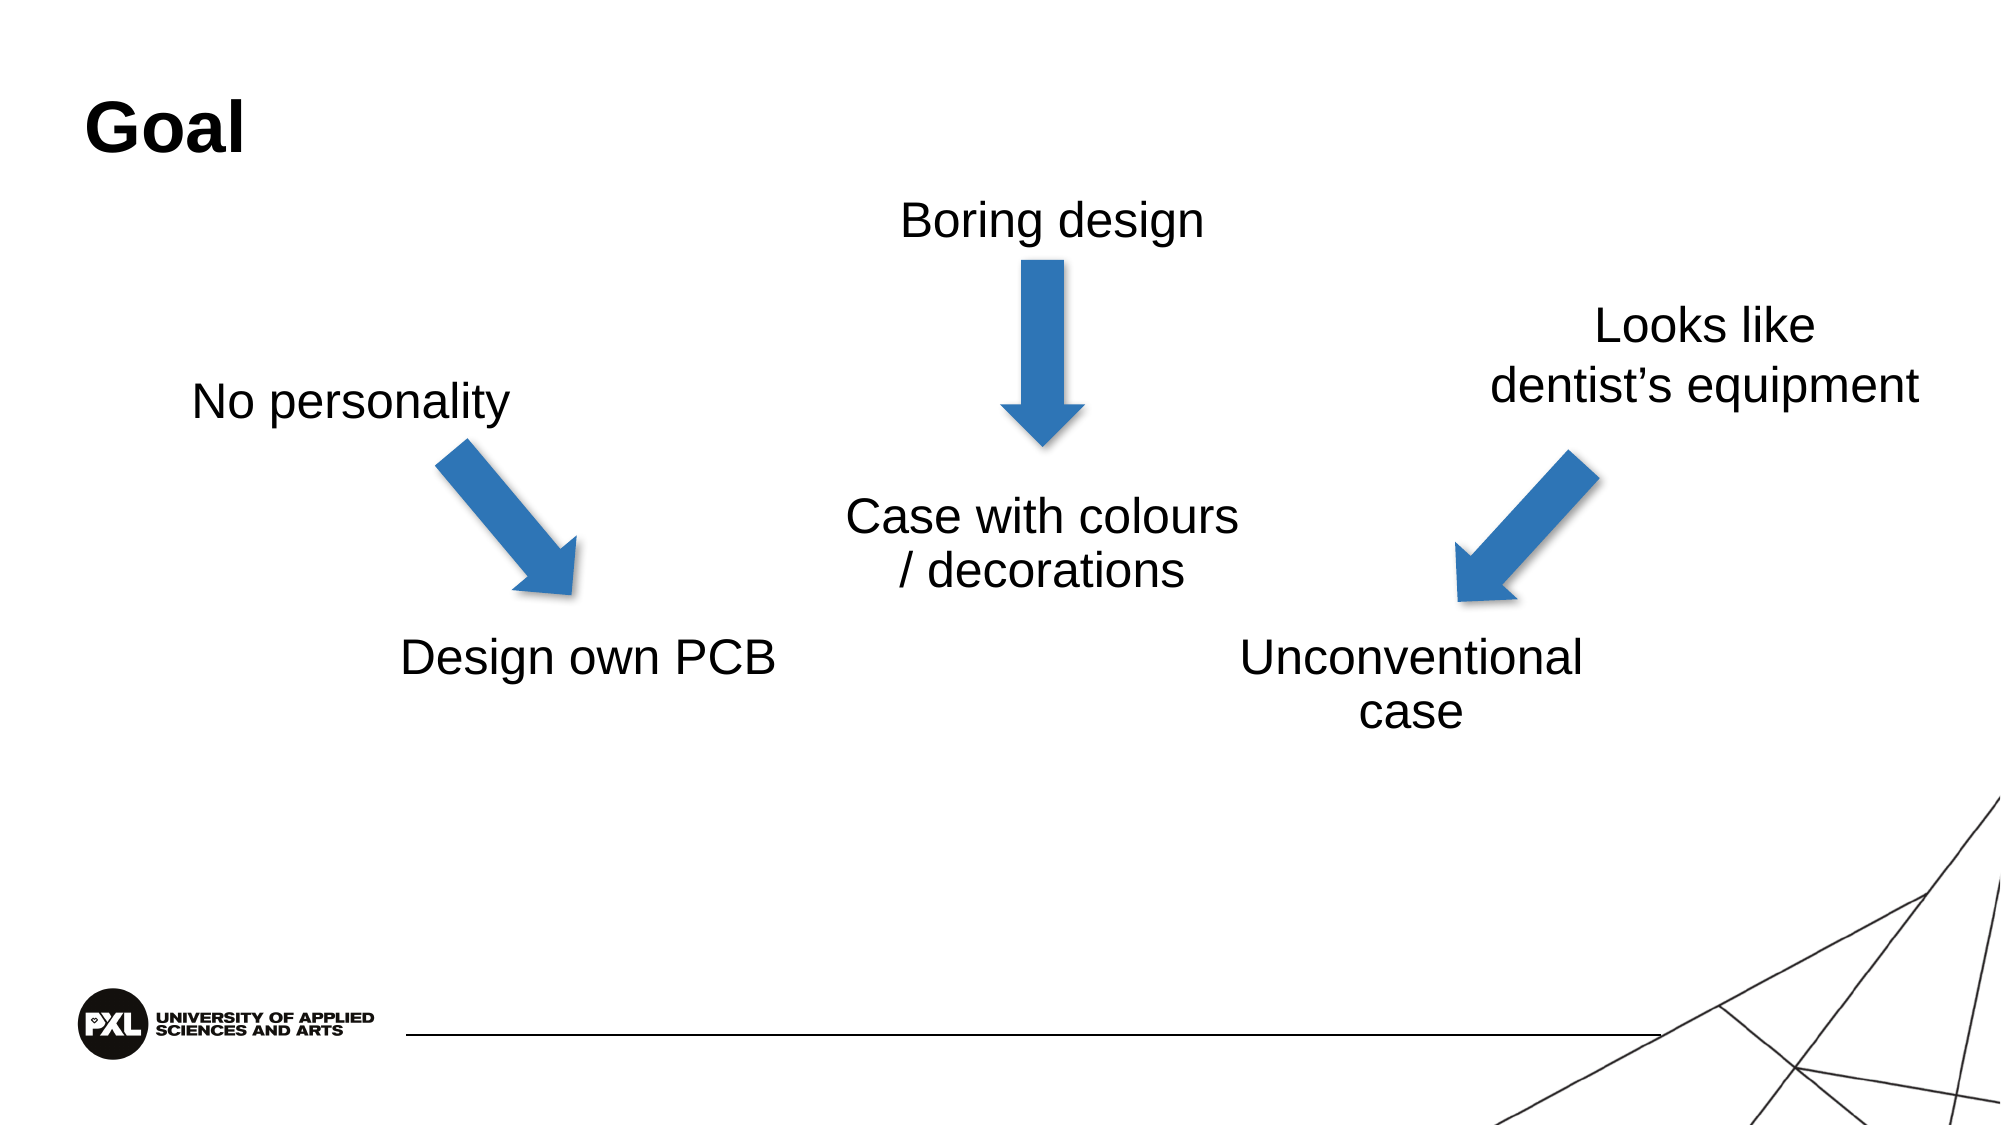

# Goal
Boring design
Looks like
dentist’s equipment

No personality

Case with colours / decorations
Design own PCB
Unconventional case